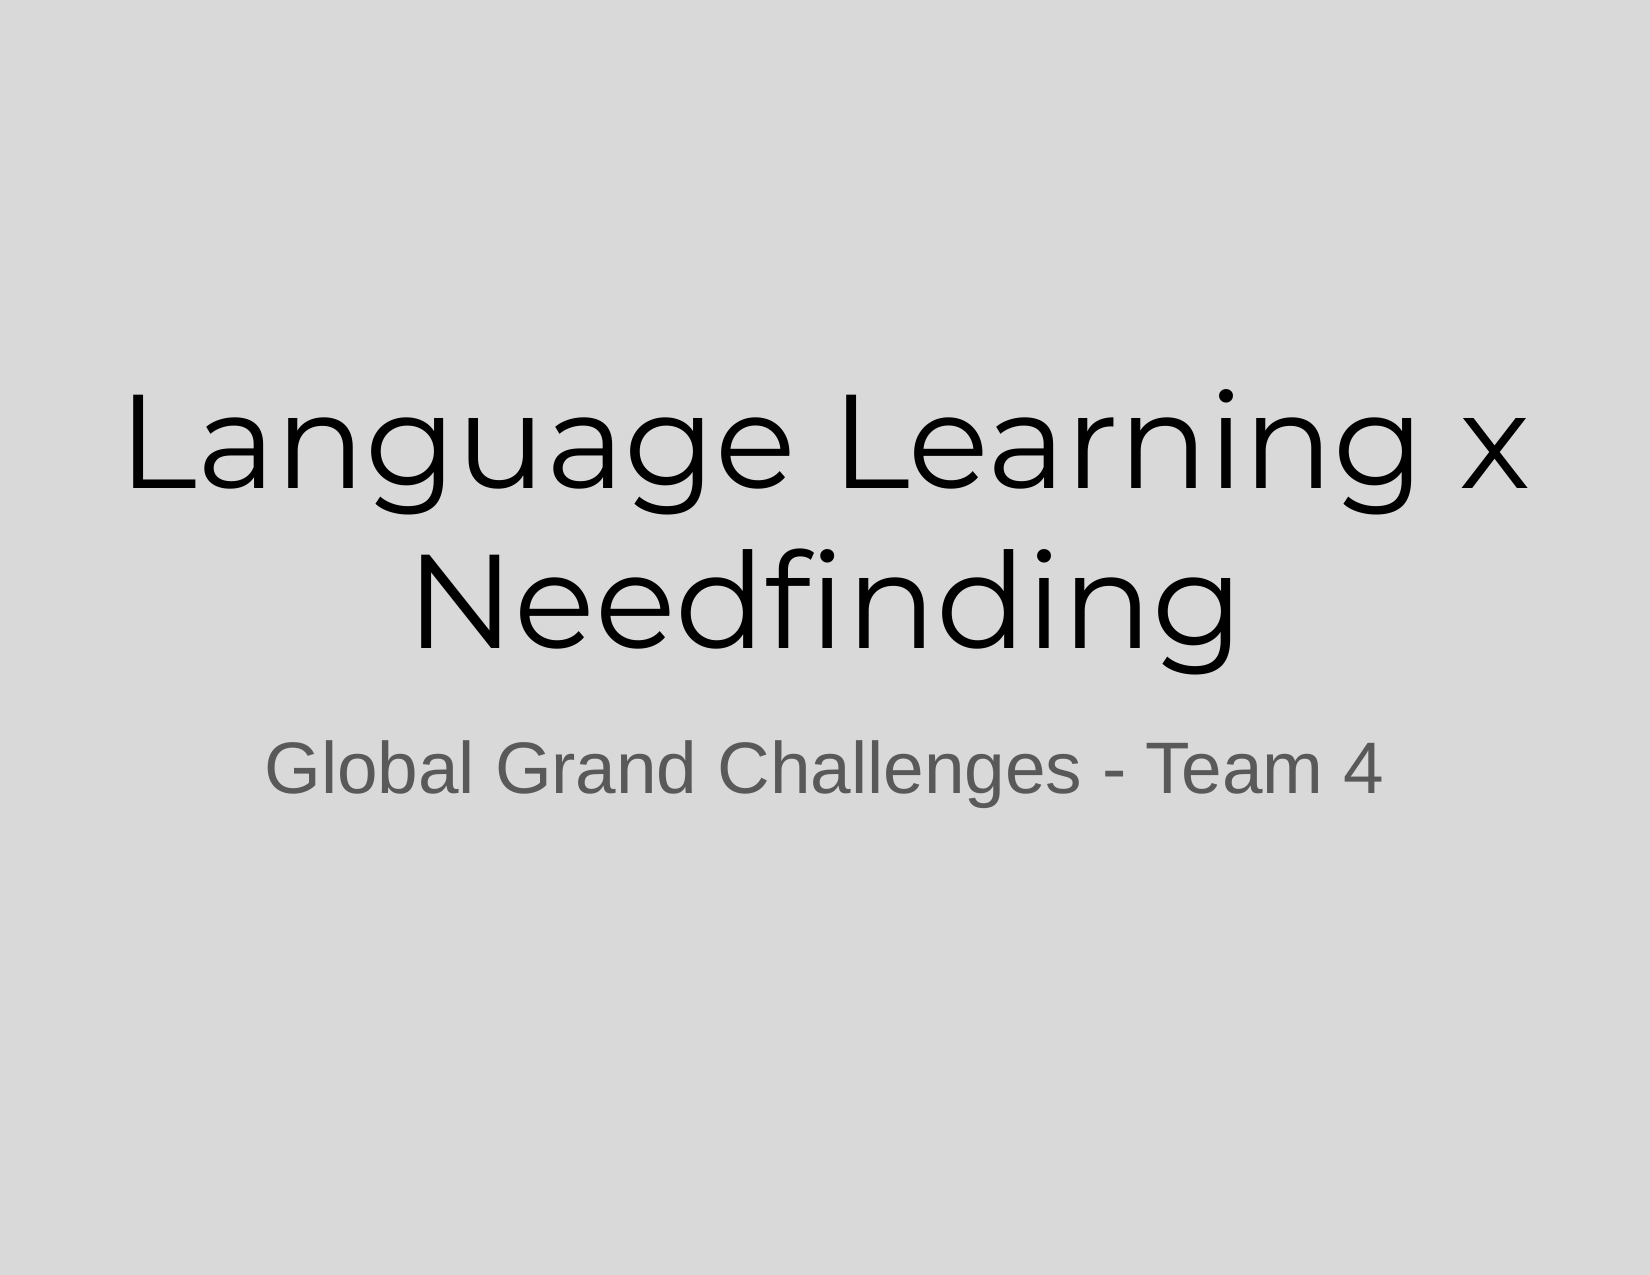

# Language Learning x Needfinding
Global Grand Challenges - Team 4